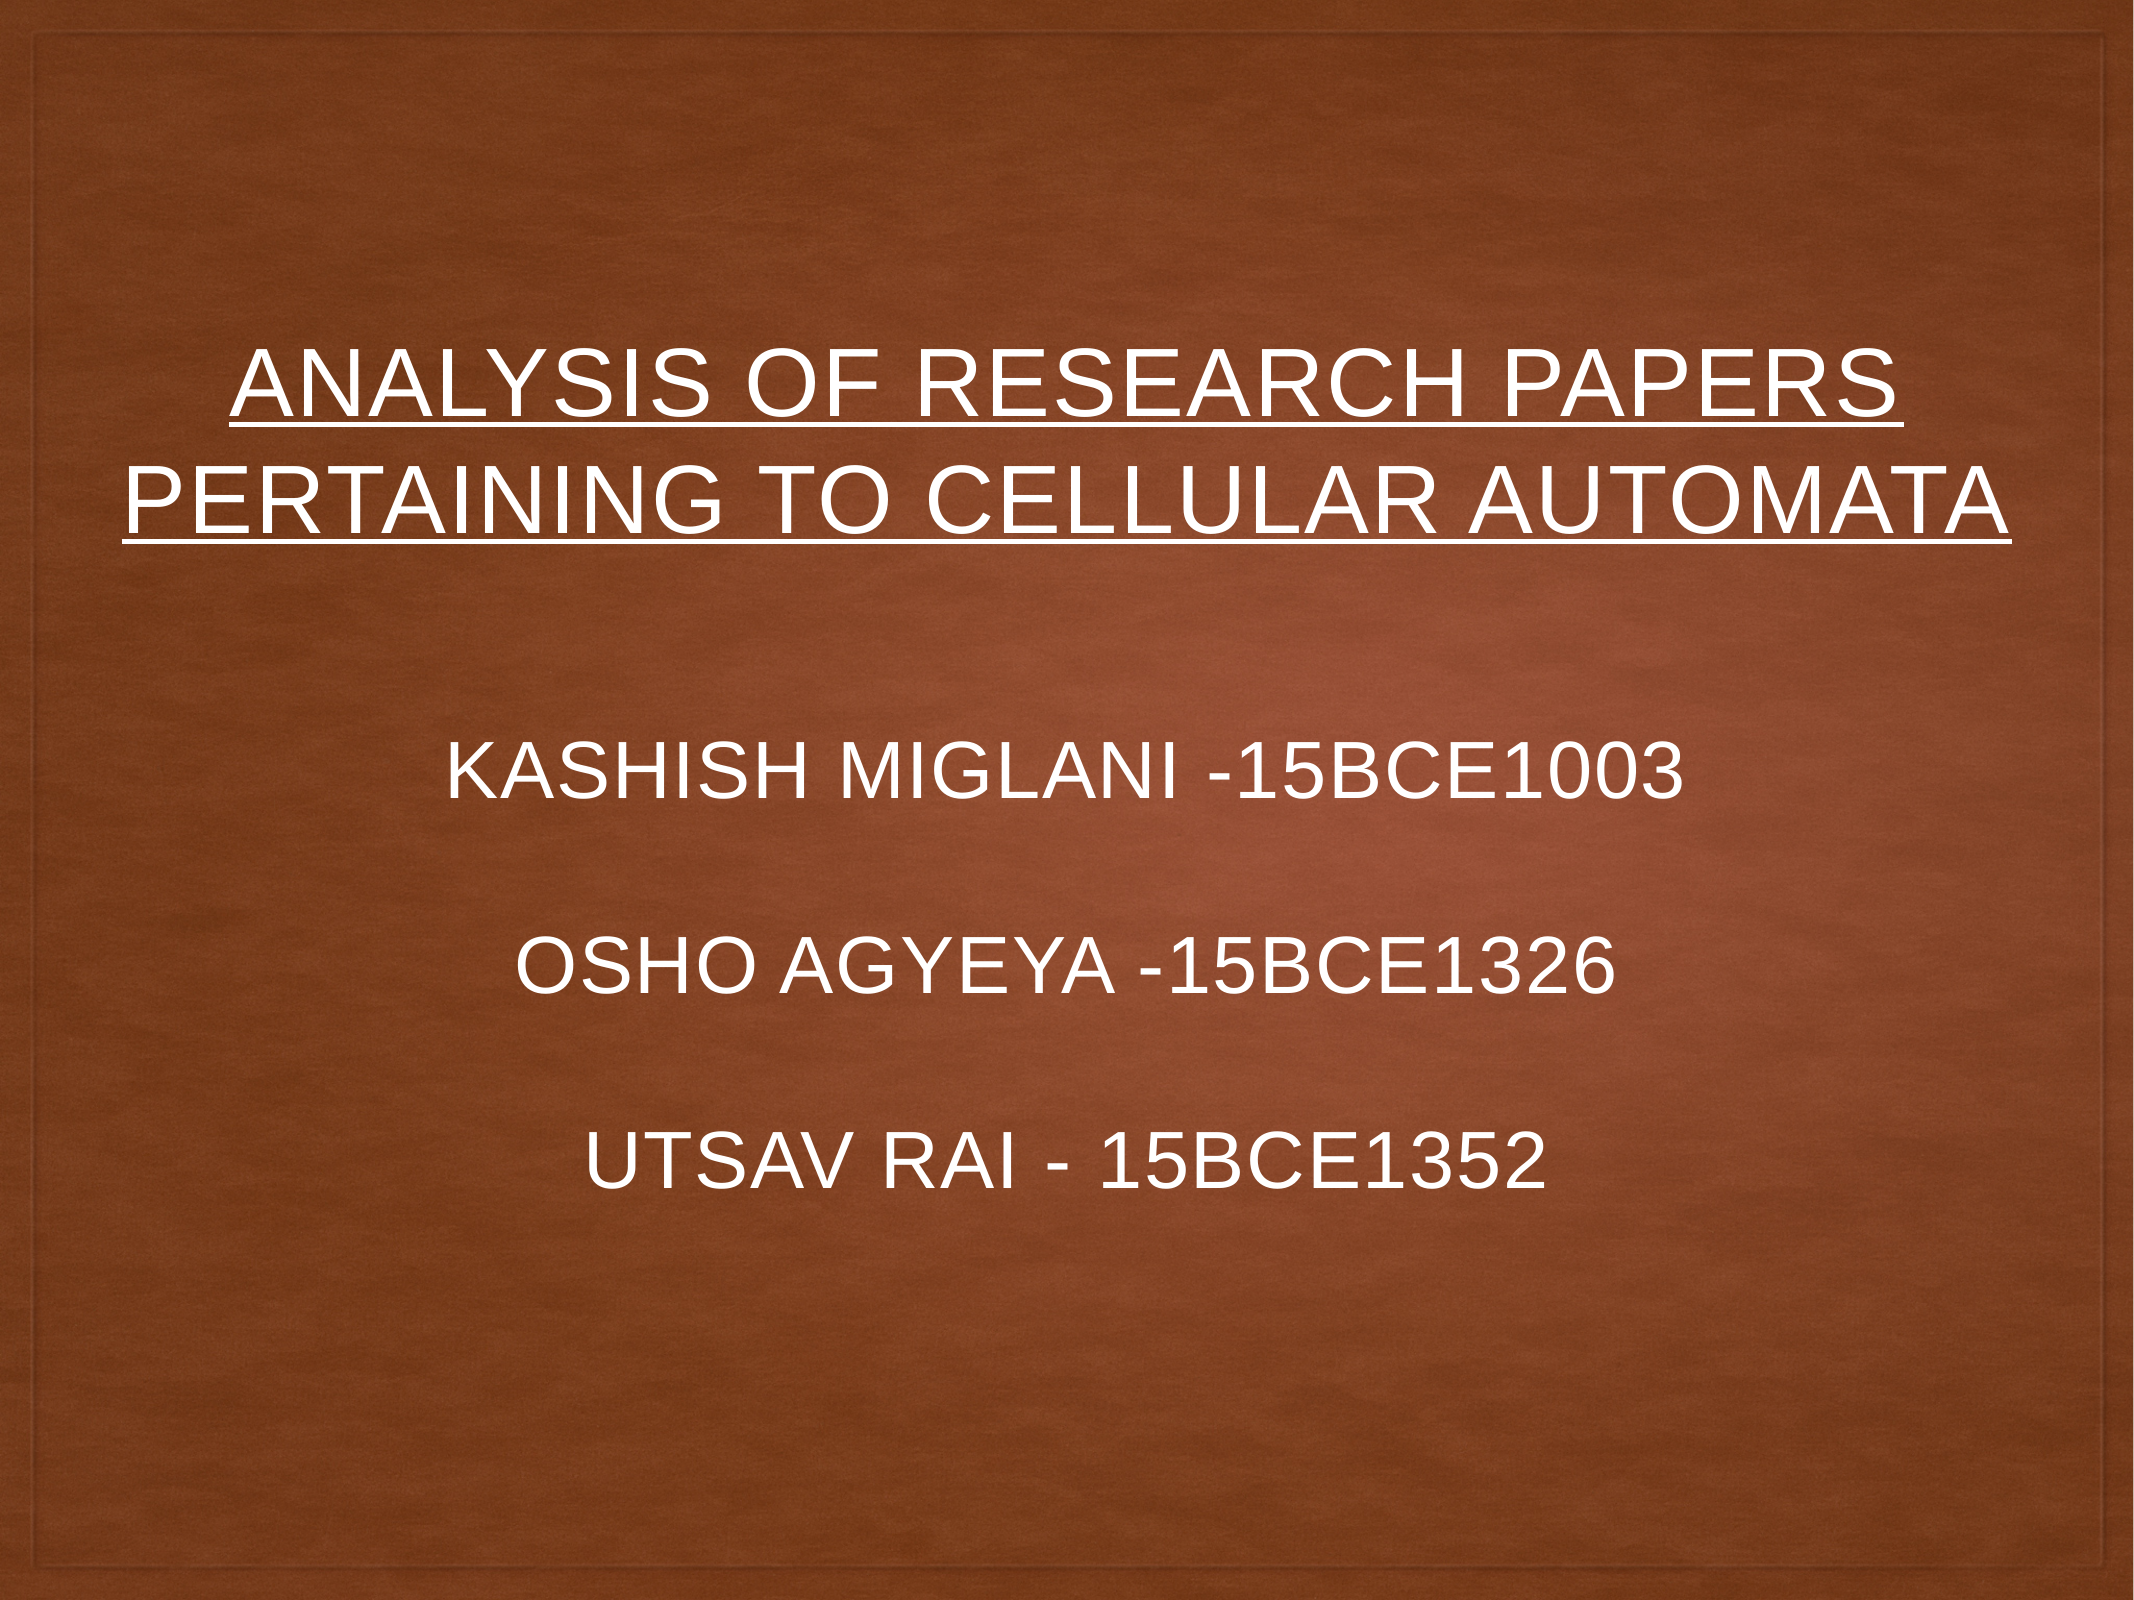

Analysis of research papers pertaining to Cellular Automata
# Kashish Miglani -15BCE1003

Osho Agyeya -15BCE1326

Utsav Rai - 15bce1352